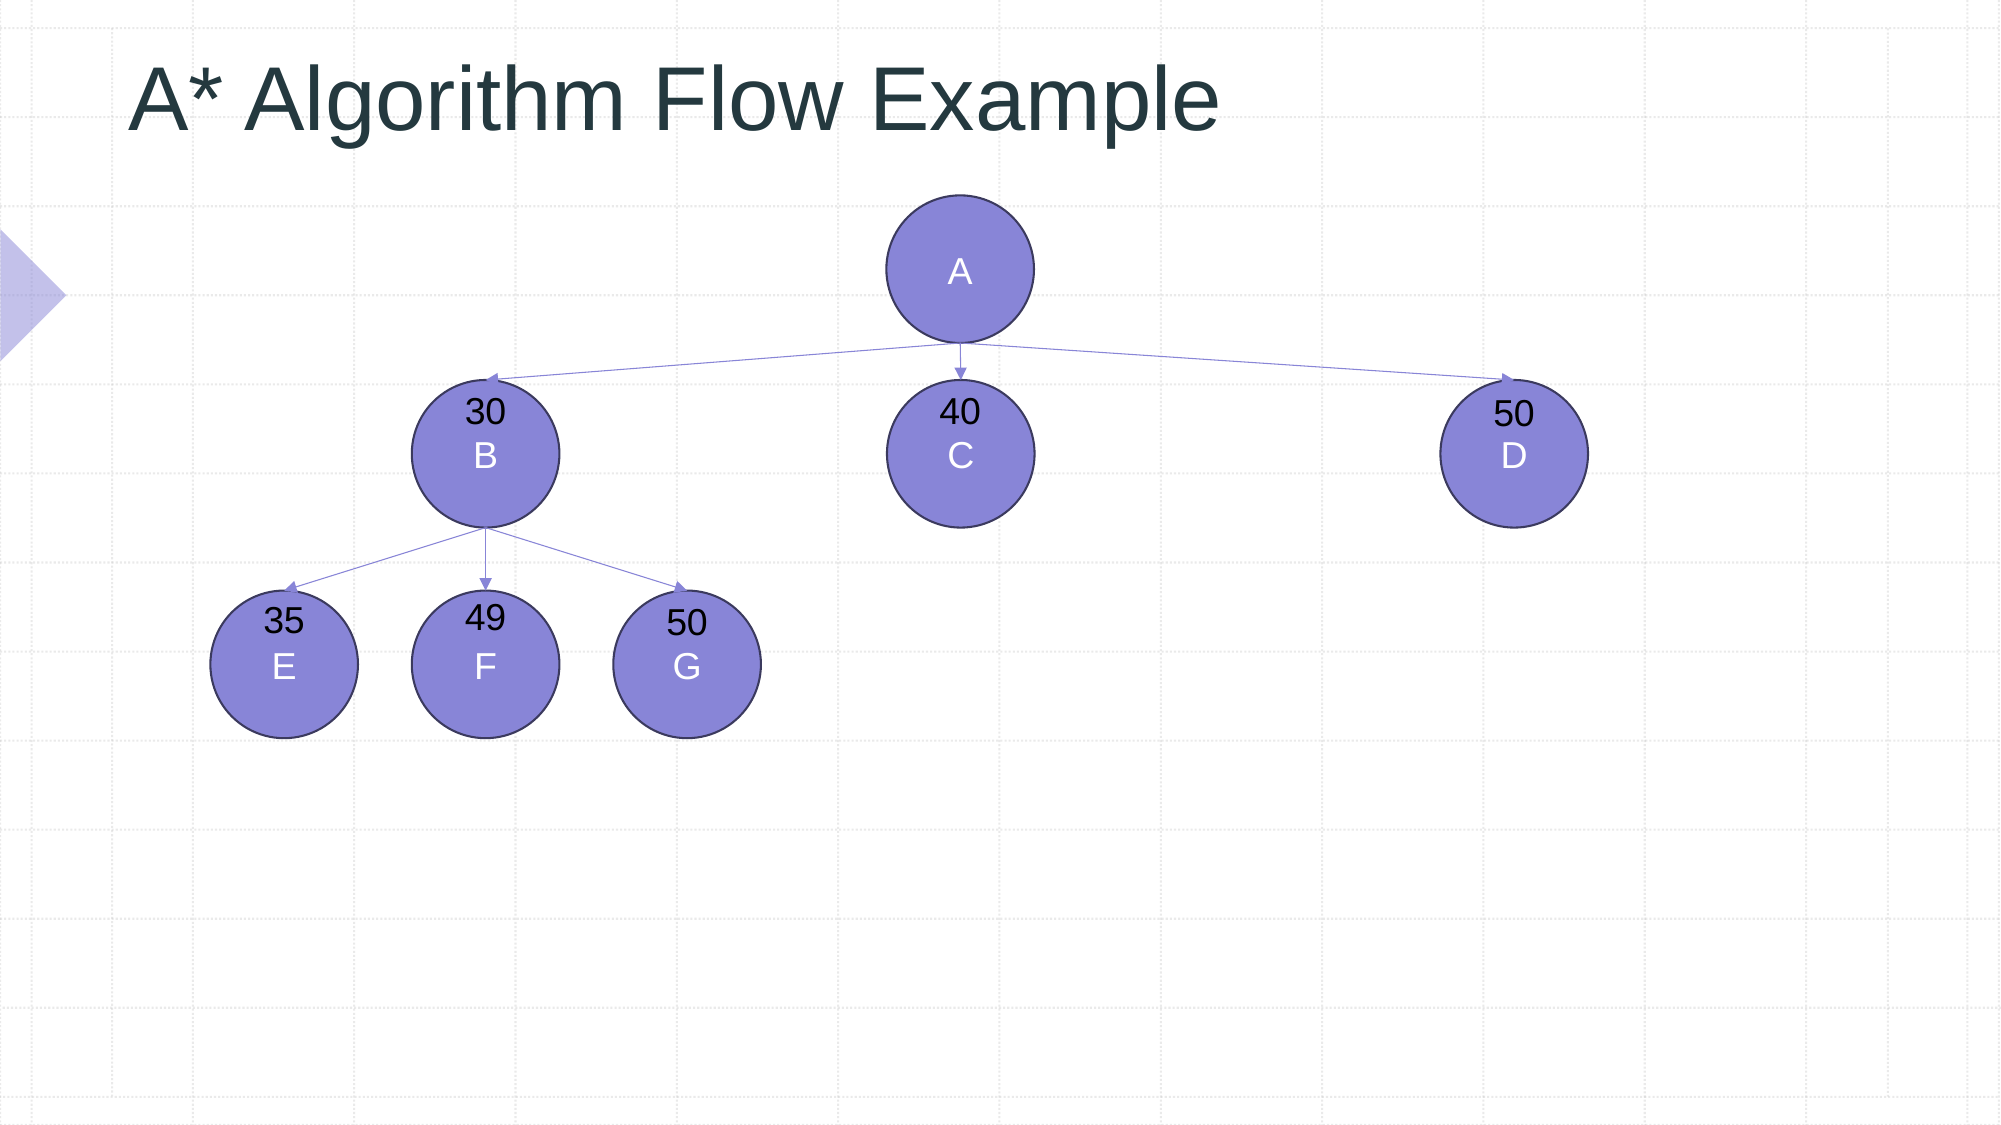

# A* Algorithm Flow Example
A
40
30
B
C
D
50
49
35
E
F
G
50